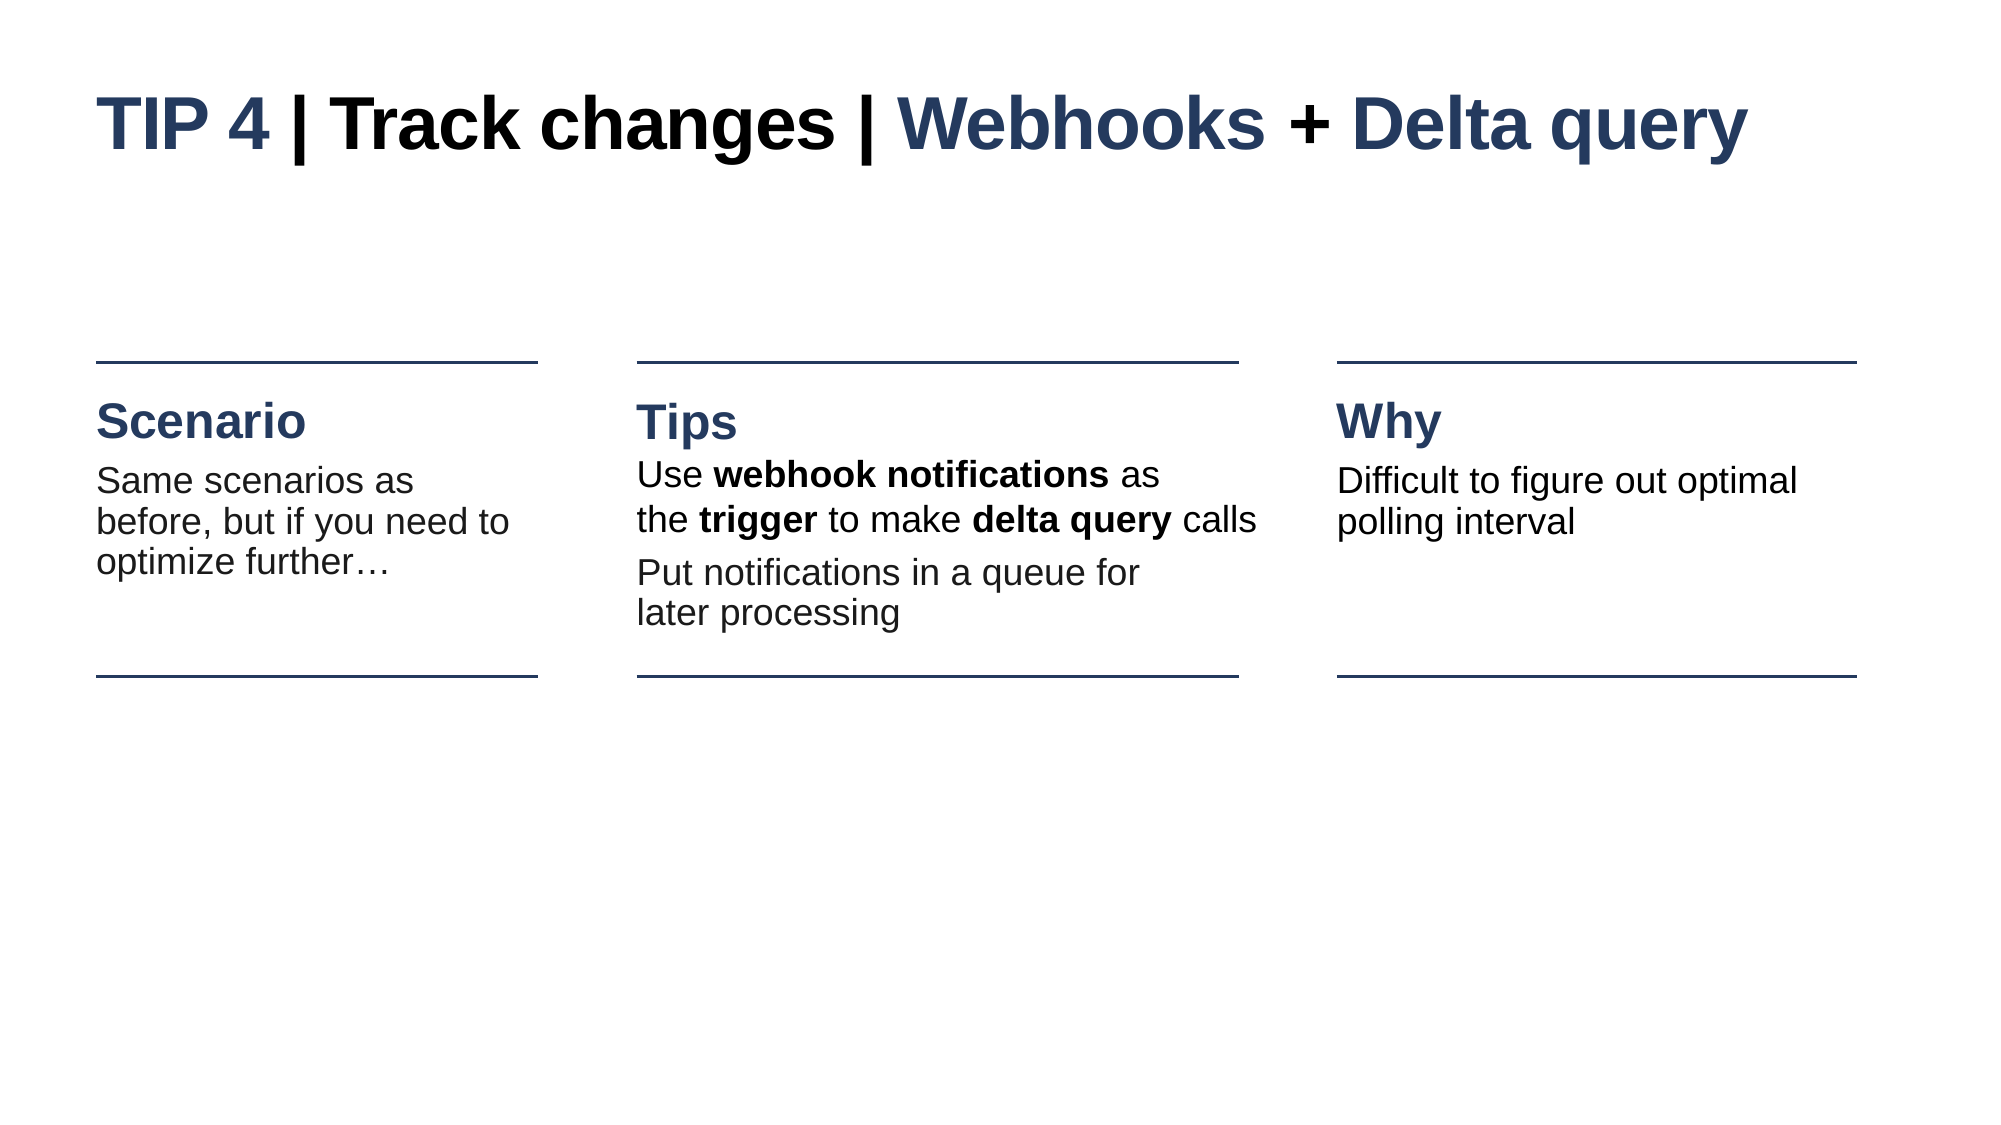

# TIP 4 | Track changes | Webhooks + Delta query
Scenario
Same scenarios as before, but if you need to optimize further…
Tips
Use webhook notifications as
the trigger to make delta query calls
Put notifications in a queue for
later processing
Why
Difficult to figure out optimal polling interval